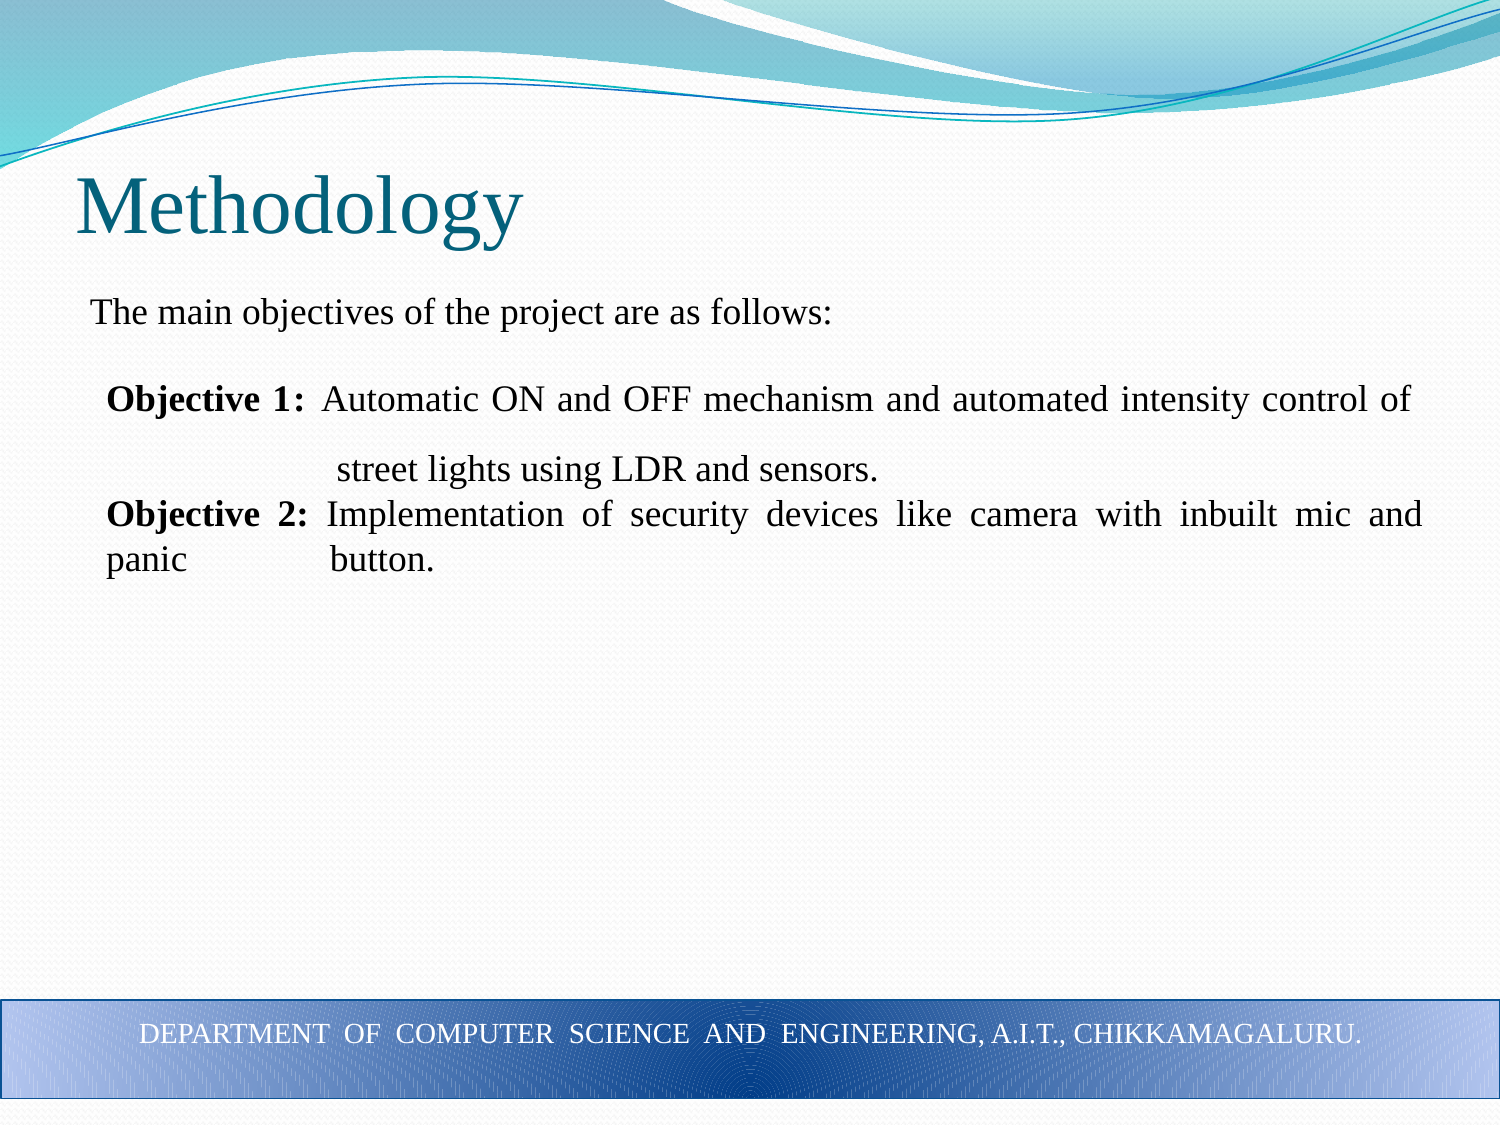

# Methodology
The main objectives of the project are as follows:
Objective 1: Automatic ON and OFF mechanism and automated intensity control of 	       street lights using LDR and sensors.
Objective 2: Implementation of security devices like camera with inbuilt mic and panic 	         button.

DEPARTMENT  OF  COMPUTER  SCIENCE  AND  ENGINEERING, A.I.T., CHIKKAMAGALURU.